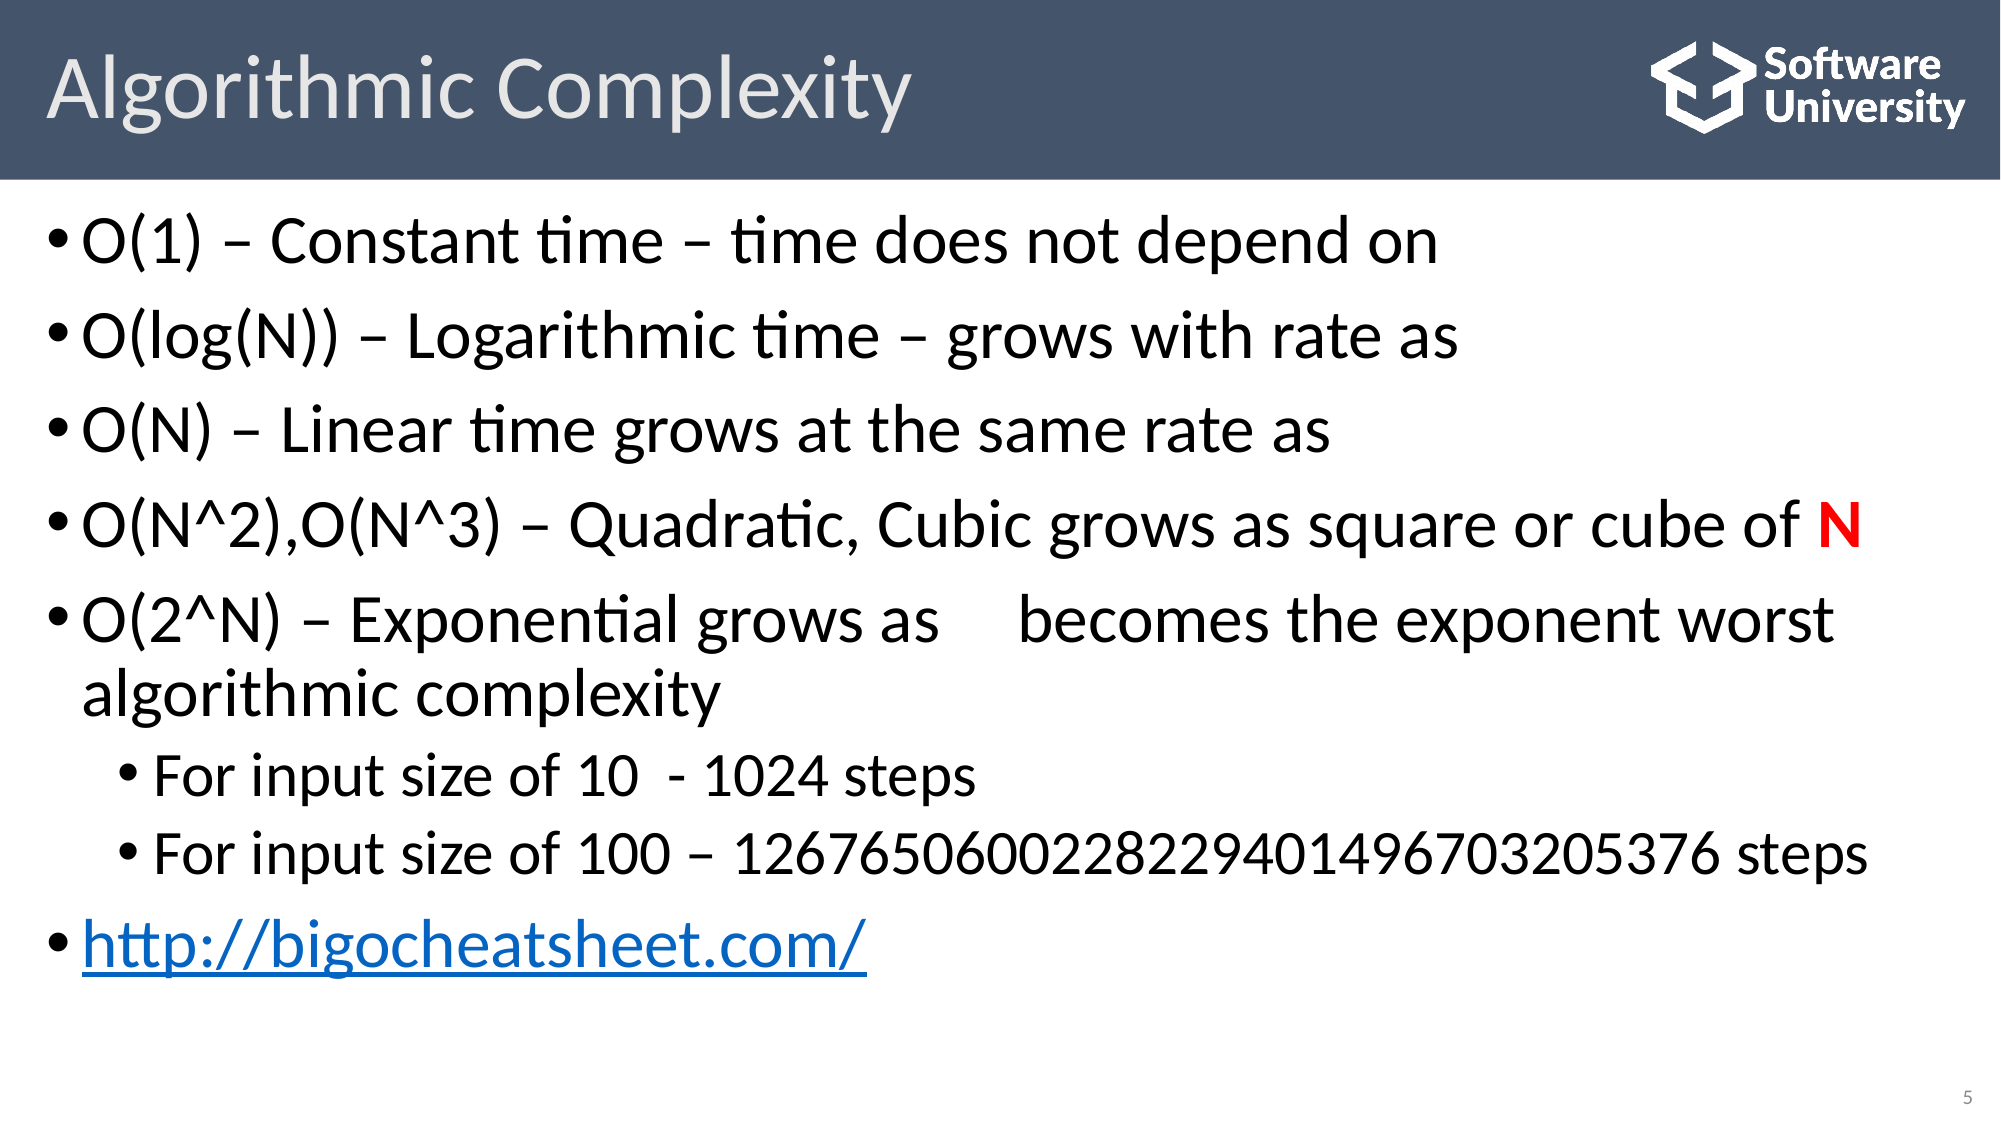

# Algorithmic Complexity
O(1) – Constant time – time does not depend on N
O(log(N)) – Logarithmic time – grows with rate as log(N)
O(N) – Linear time grows at the same rate as N
O(N^2),O(N^3) – Quadratic, Cubic grows as square or cube of N
O(2^N) – Exponential grows as N becomes the exponent worst algorithmic complexity
For input size of 10  - 1024 steps
For input size of 100 – 1267650600228229401496703205376 steps
http://bigocheatsheet.com/
5